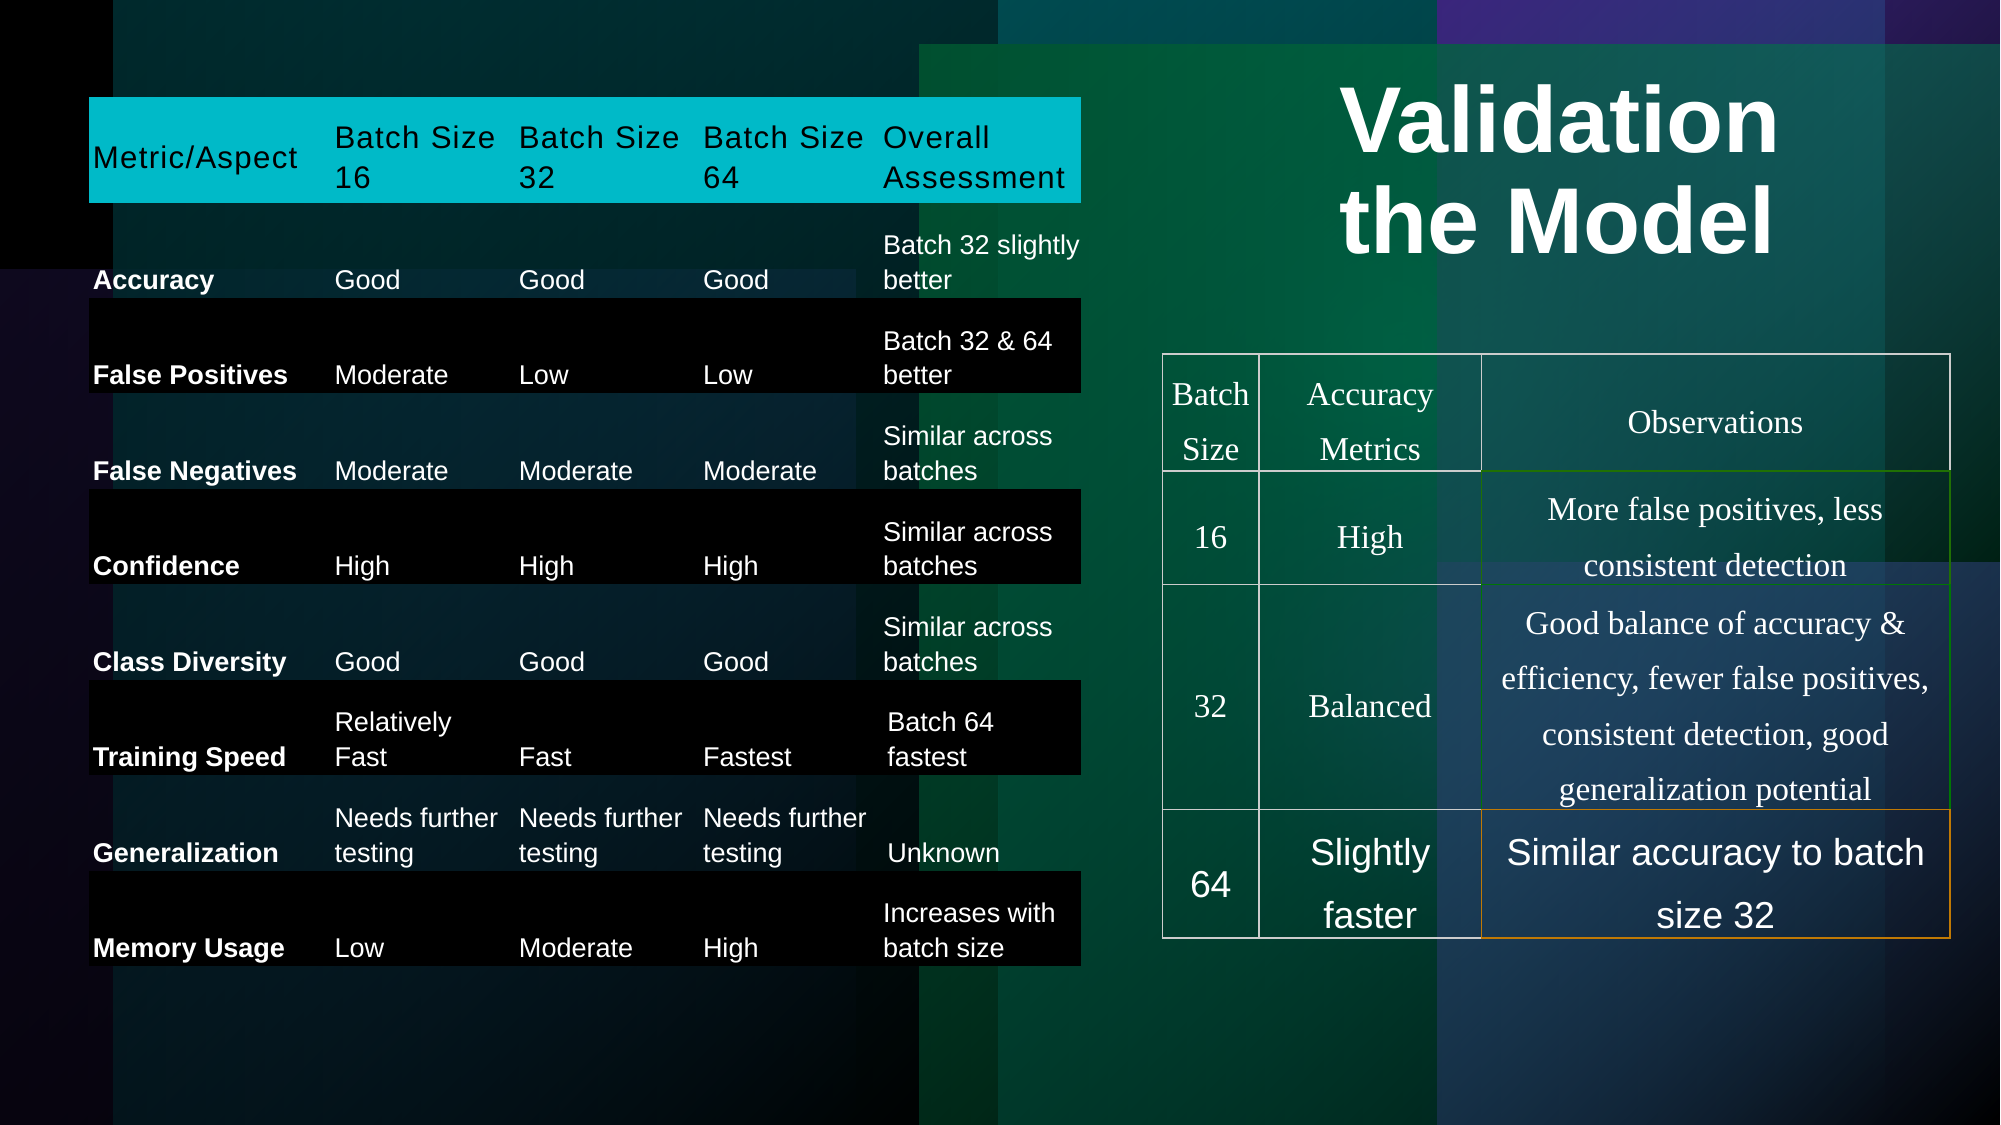

Validation the Model
| Metric/Aspect | Batch Size 16 | Batch Size 32 | Batch Size 64 | Overall Assessment |
| --- | --- | --- | --- | --- |
| Accuracy | Good | Good | Good | Batch 32 slightly better |
| False Positives | Moderate | Low | Low | Batch 32 & 64 better |
| False Negatives | Moderate | Moderate | Moderate | Similar across batches |
| Confidence | High | High | High | Similar across batches |
| Class Diversity | Good | Good | Good | Similar across batches |
| Training Speed | Relatively Fast | Fast | Fastest | Batch 64 fastest |
| Generalization | Needs further testing | Needs further testing | Needs further testing | Unknown |
| Memory Usage | Low | Moderate | High | Increases with batch size |
|  |  |  |  |  |
| Batch Size | Accuracy Metrics | Observations |
| --- | --- | --- |
| 16 | High | More false positives, less consistent detection |
| 32 | Balanced | Good balance of accuracy & efficiency, fewer false positives, consistent detection, good generalization potential |
| 64 | Slightly faster | Similar accuracy to batch size 32 |